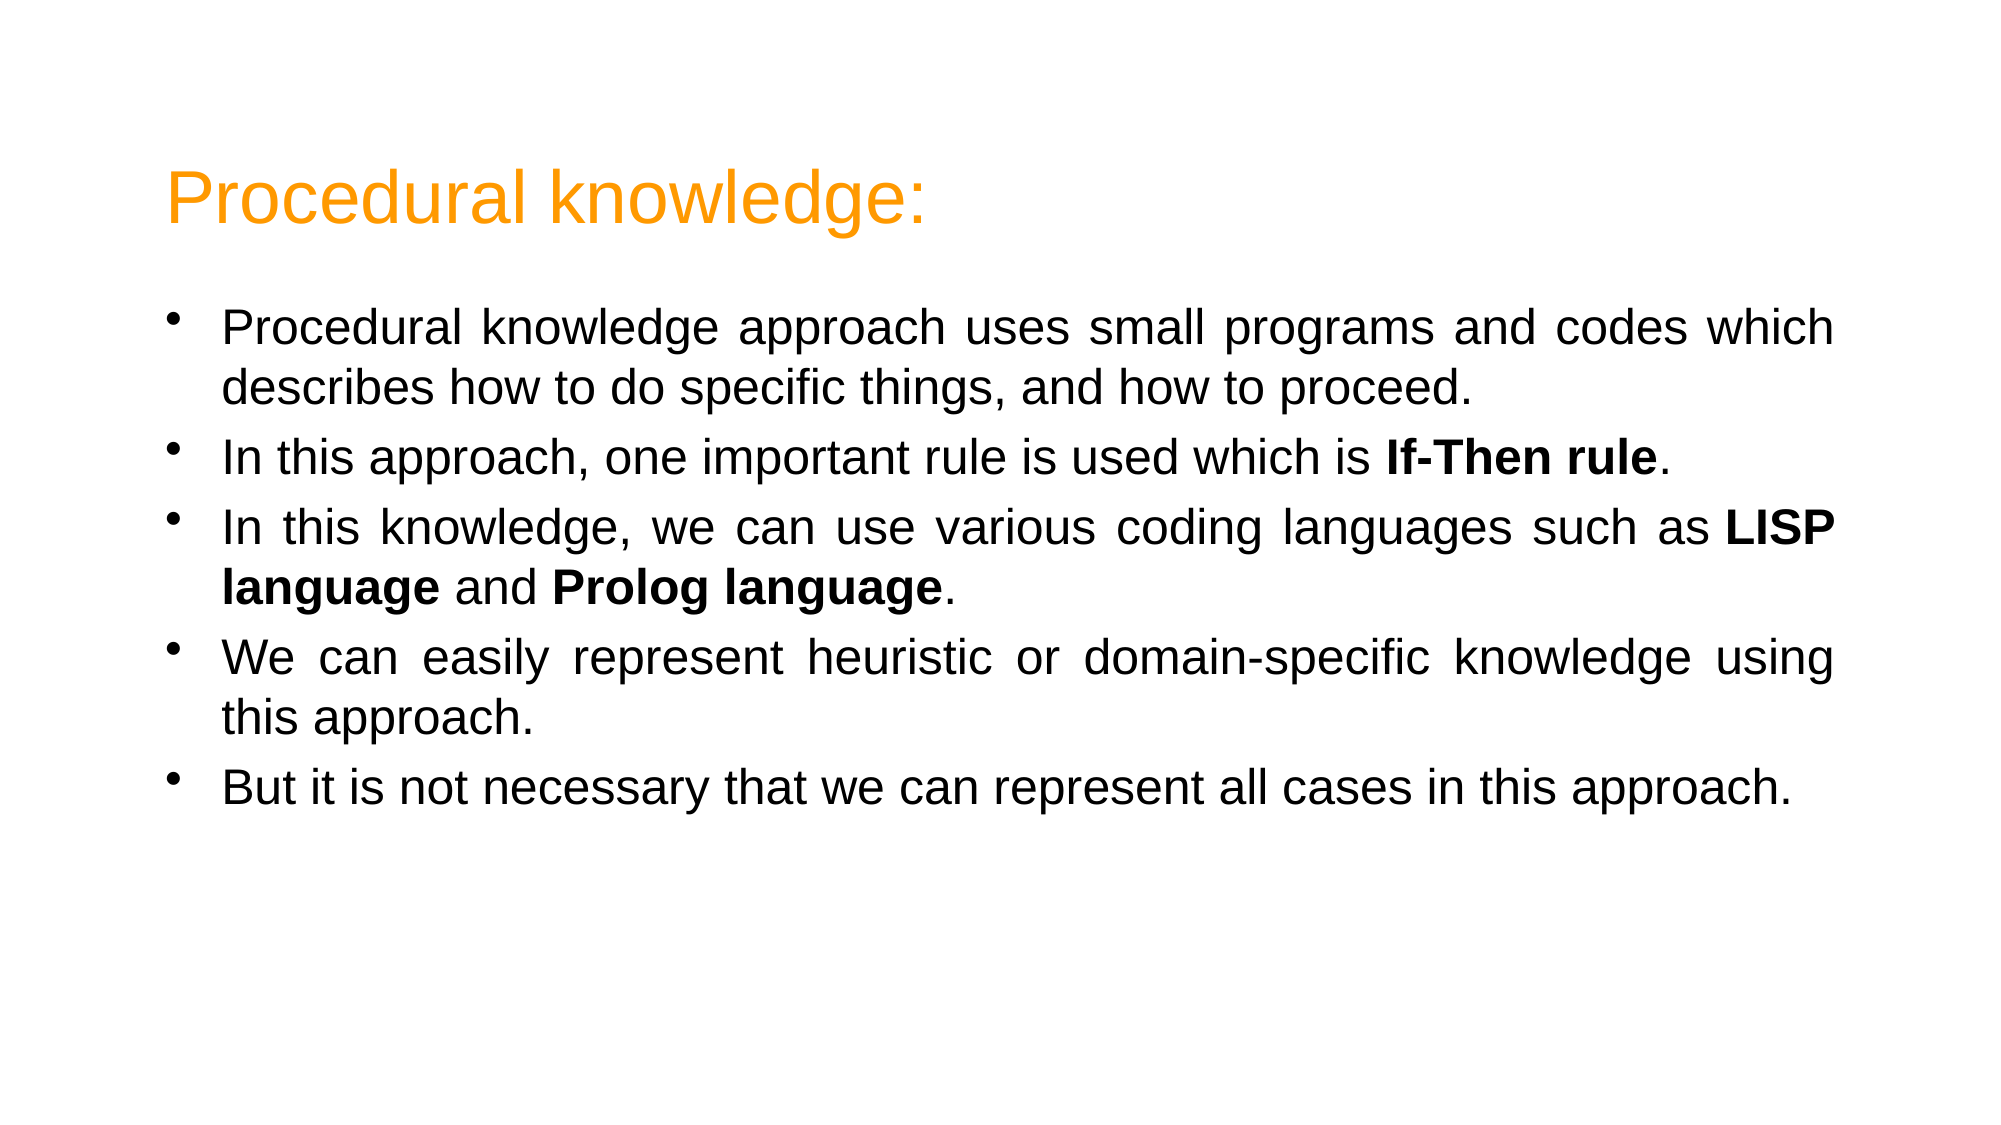

# Procedural knowledge:
Procedural knowledge approach uses small programs and codes which describes how to do specific things, and how to proceed.
In this approach, one important rule is used which is If-Then rule.
In this knowledge, we can use various coding languages such as LISP language and Prolog language.
We can easily represent heuristic or domain-specific knowledge using this approach.
But it is not necessary that we can represent all cases in this approach.